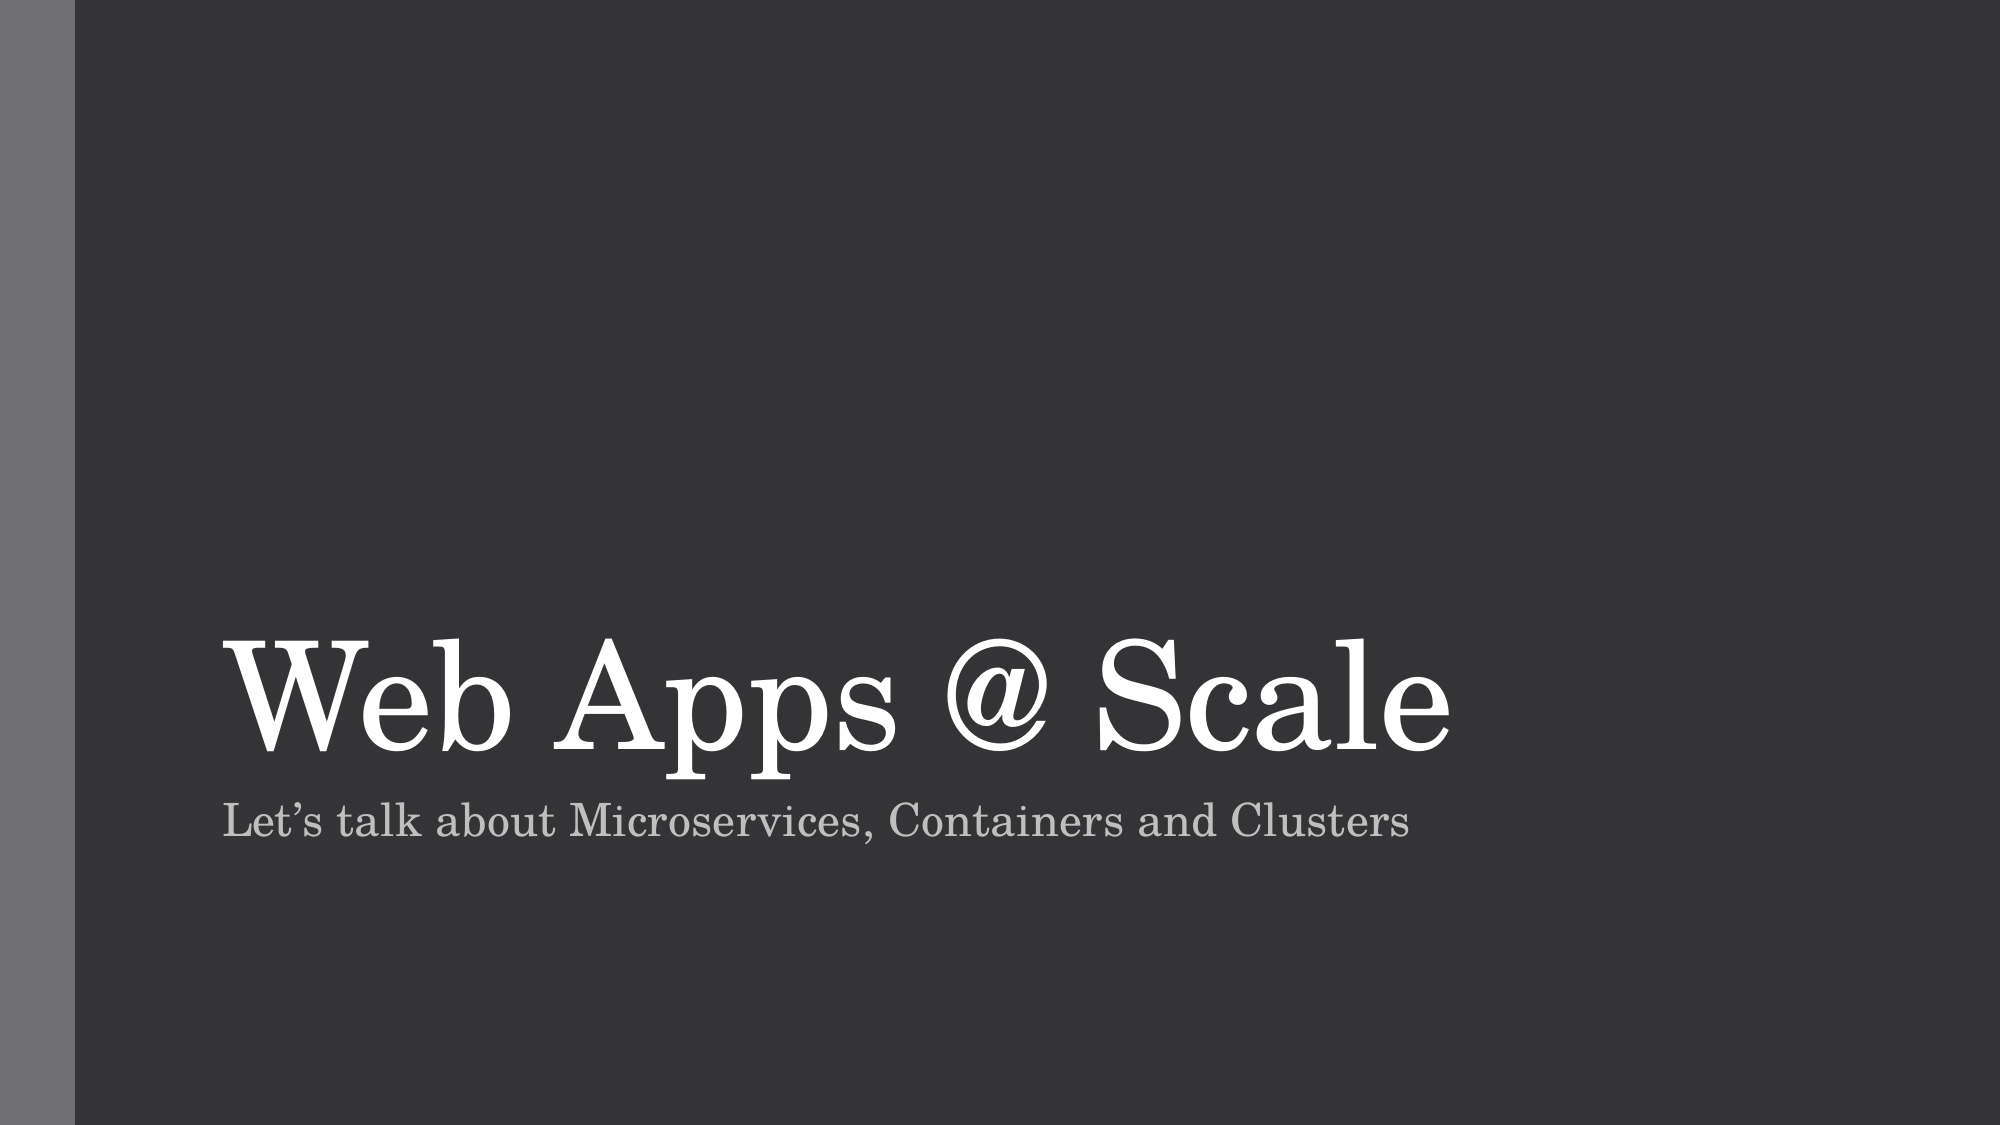

# Web Apps @ Scale
Let’s talk about Microservices, Containers and Clusters